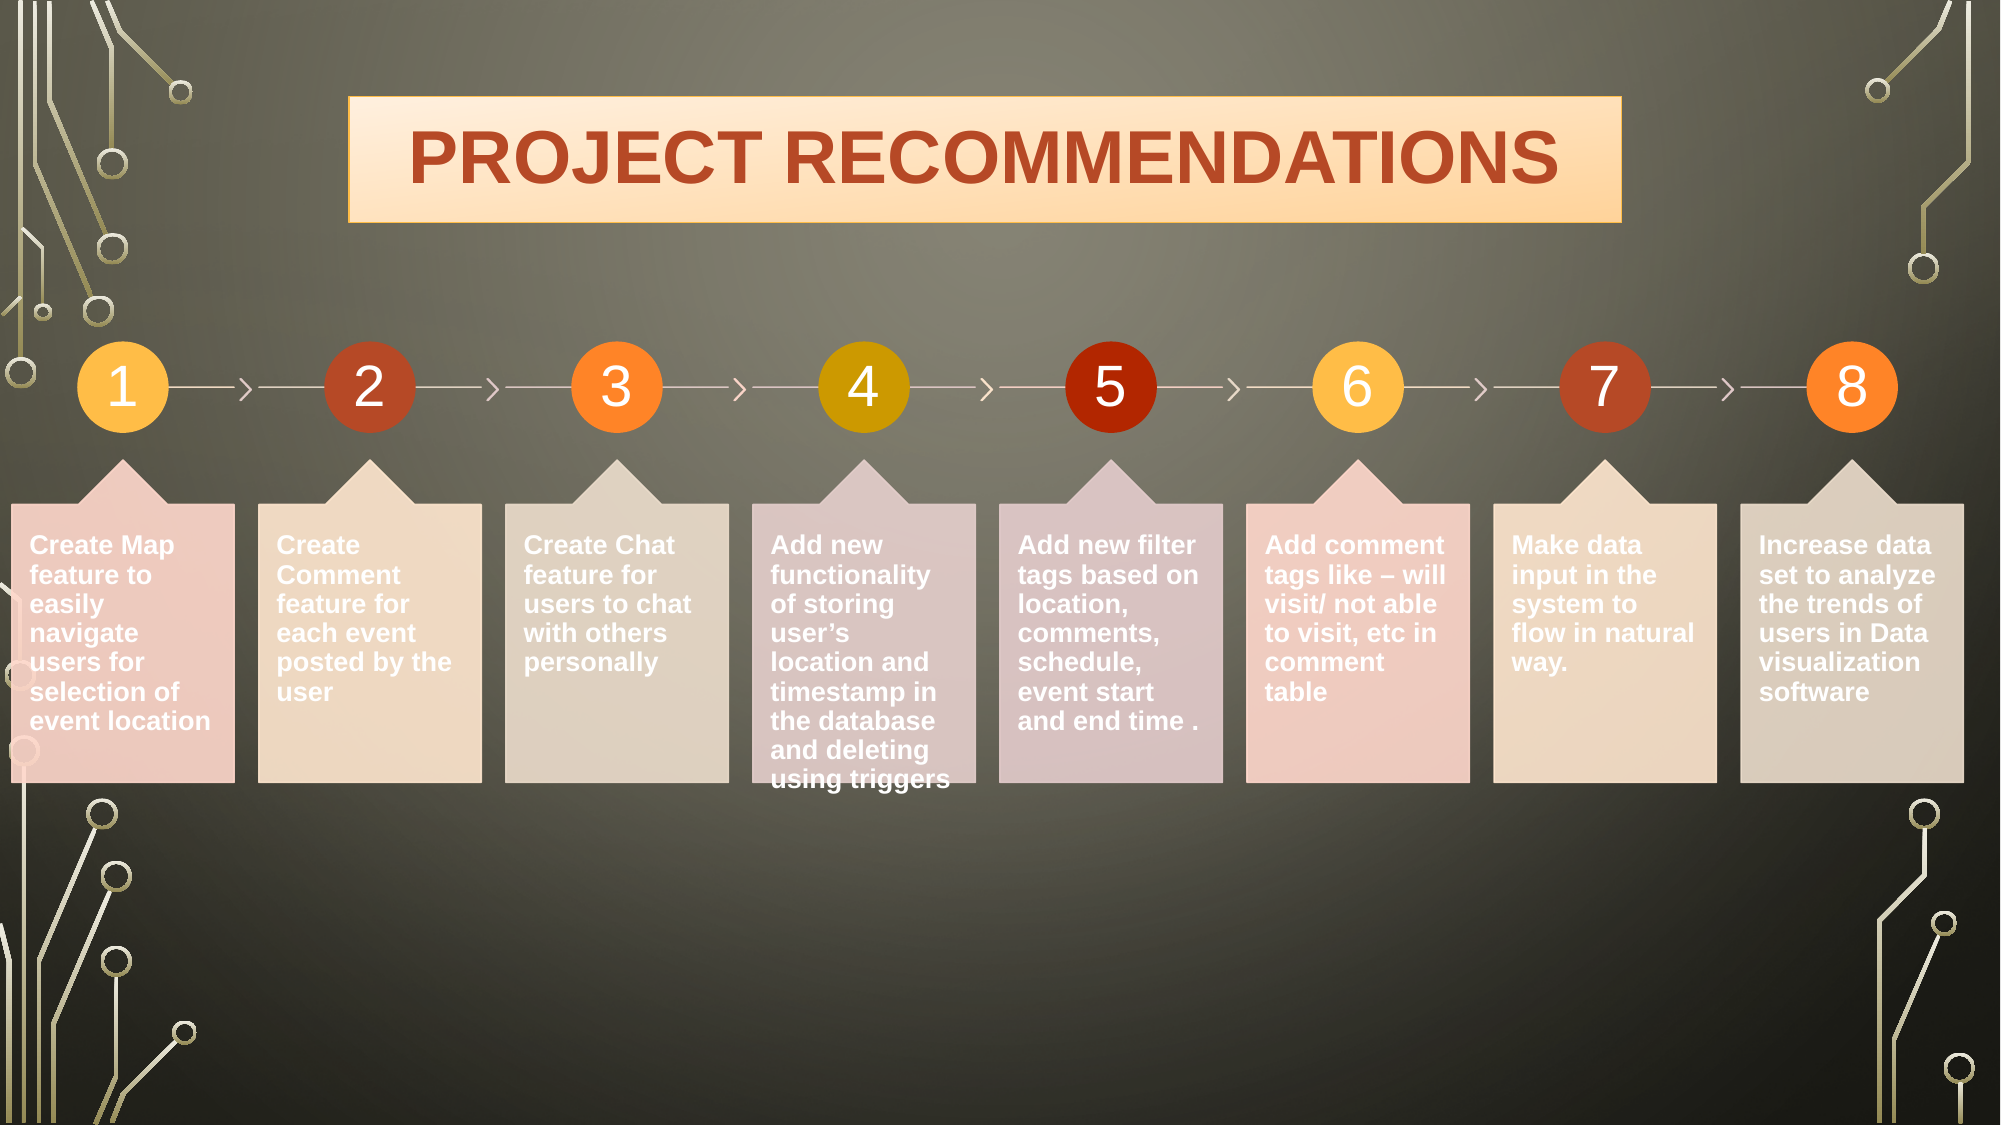

1
Create Map feature to easily navigate users for selection of event location
2
Create Comment feature for each event posted by the user
3
Create Chat feature for users to chat with others personally
4
Add new functionality of storing user’s location and timestamp in the database and deleting using triggers
5
Add new filter tags based on location, comments, schedule, event start and end time .
6
Add comment tags like – will visit/ not able to visit, etc in comment table
7
Make data input in the system to flow in natural way.
8
Increase data set to analyze the trends of users in Data visualization software
PROJECT RECOMMENDATIONS